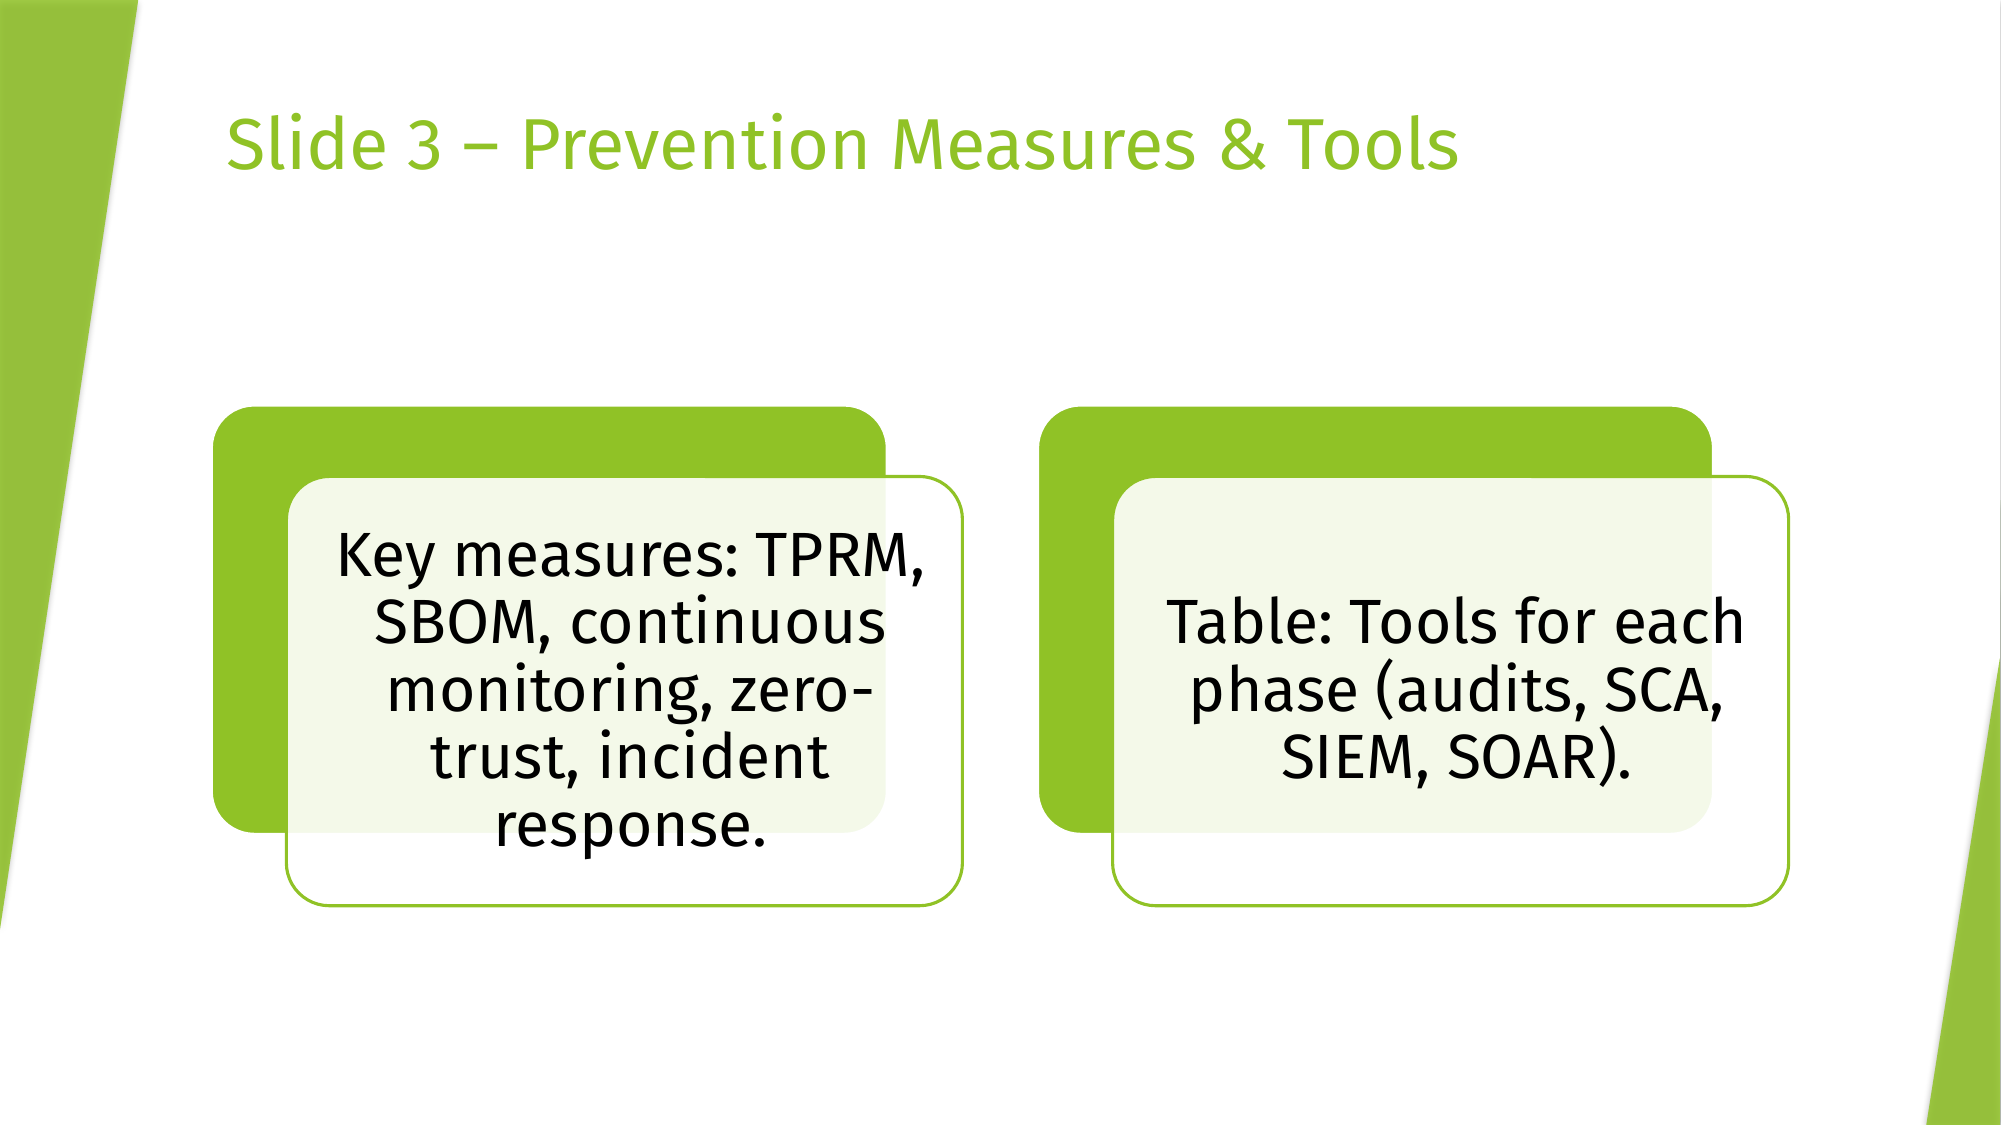

# Slide 3 – Prevention Measures & Tools
Key measures: TPRM, SBOM, continuous monitoring, zero-trust, incident response.
Table: Tools for each phase (audits, SCA, SIEM, SOAR).